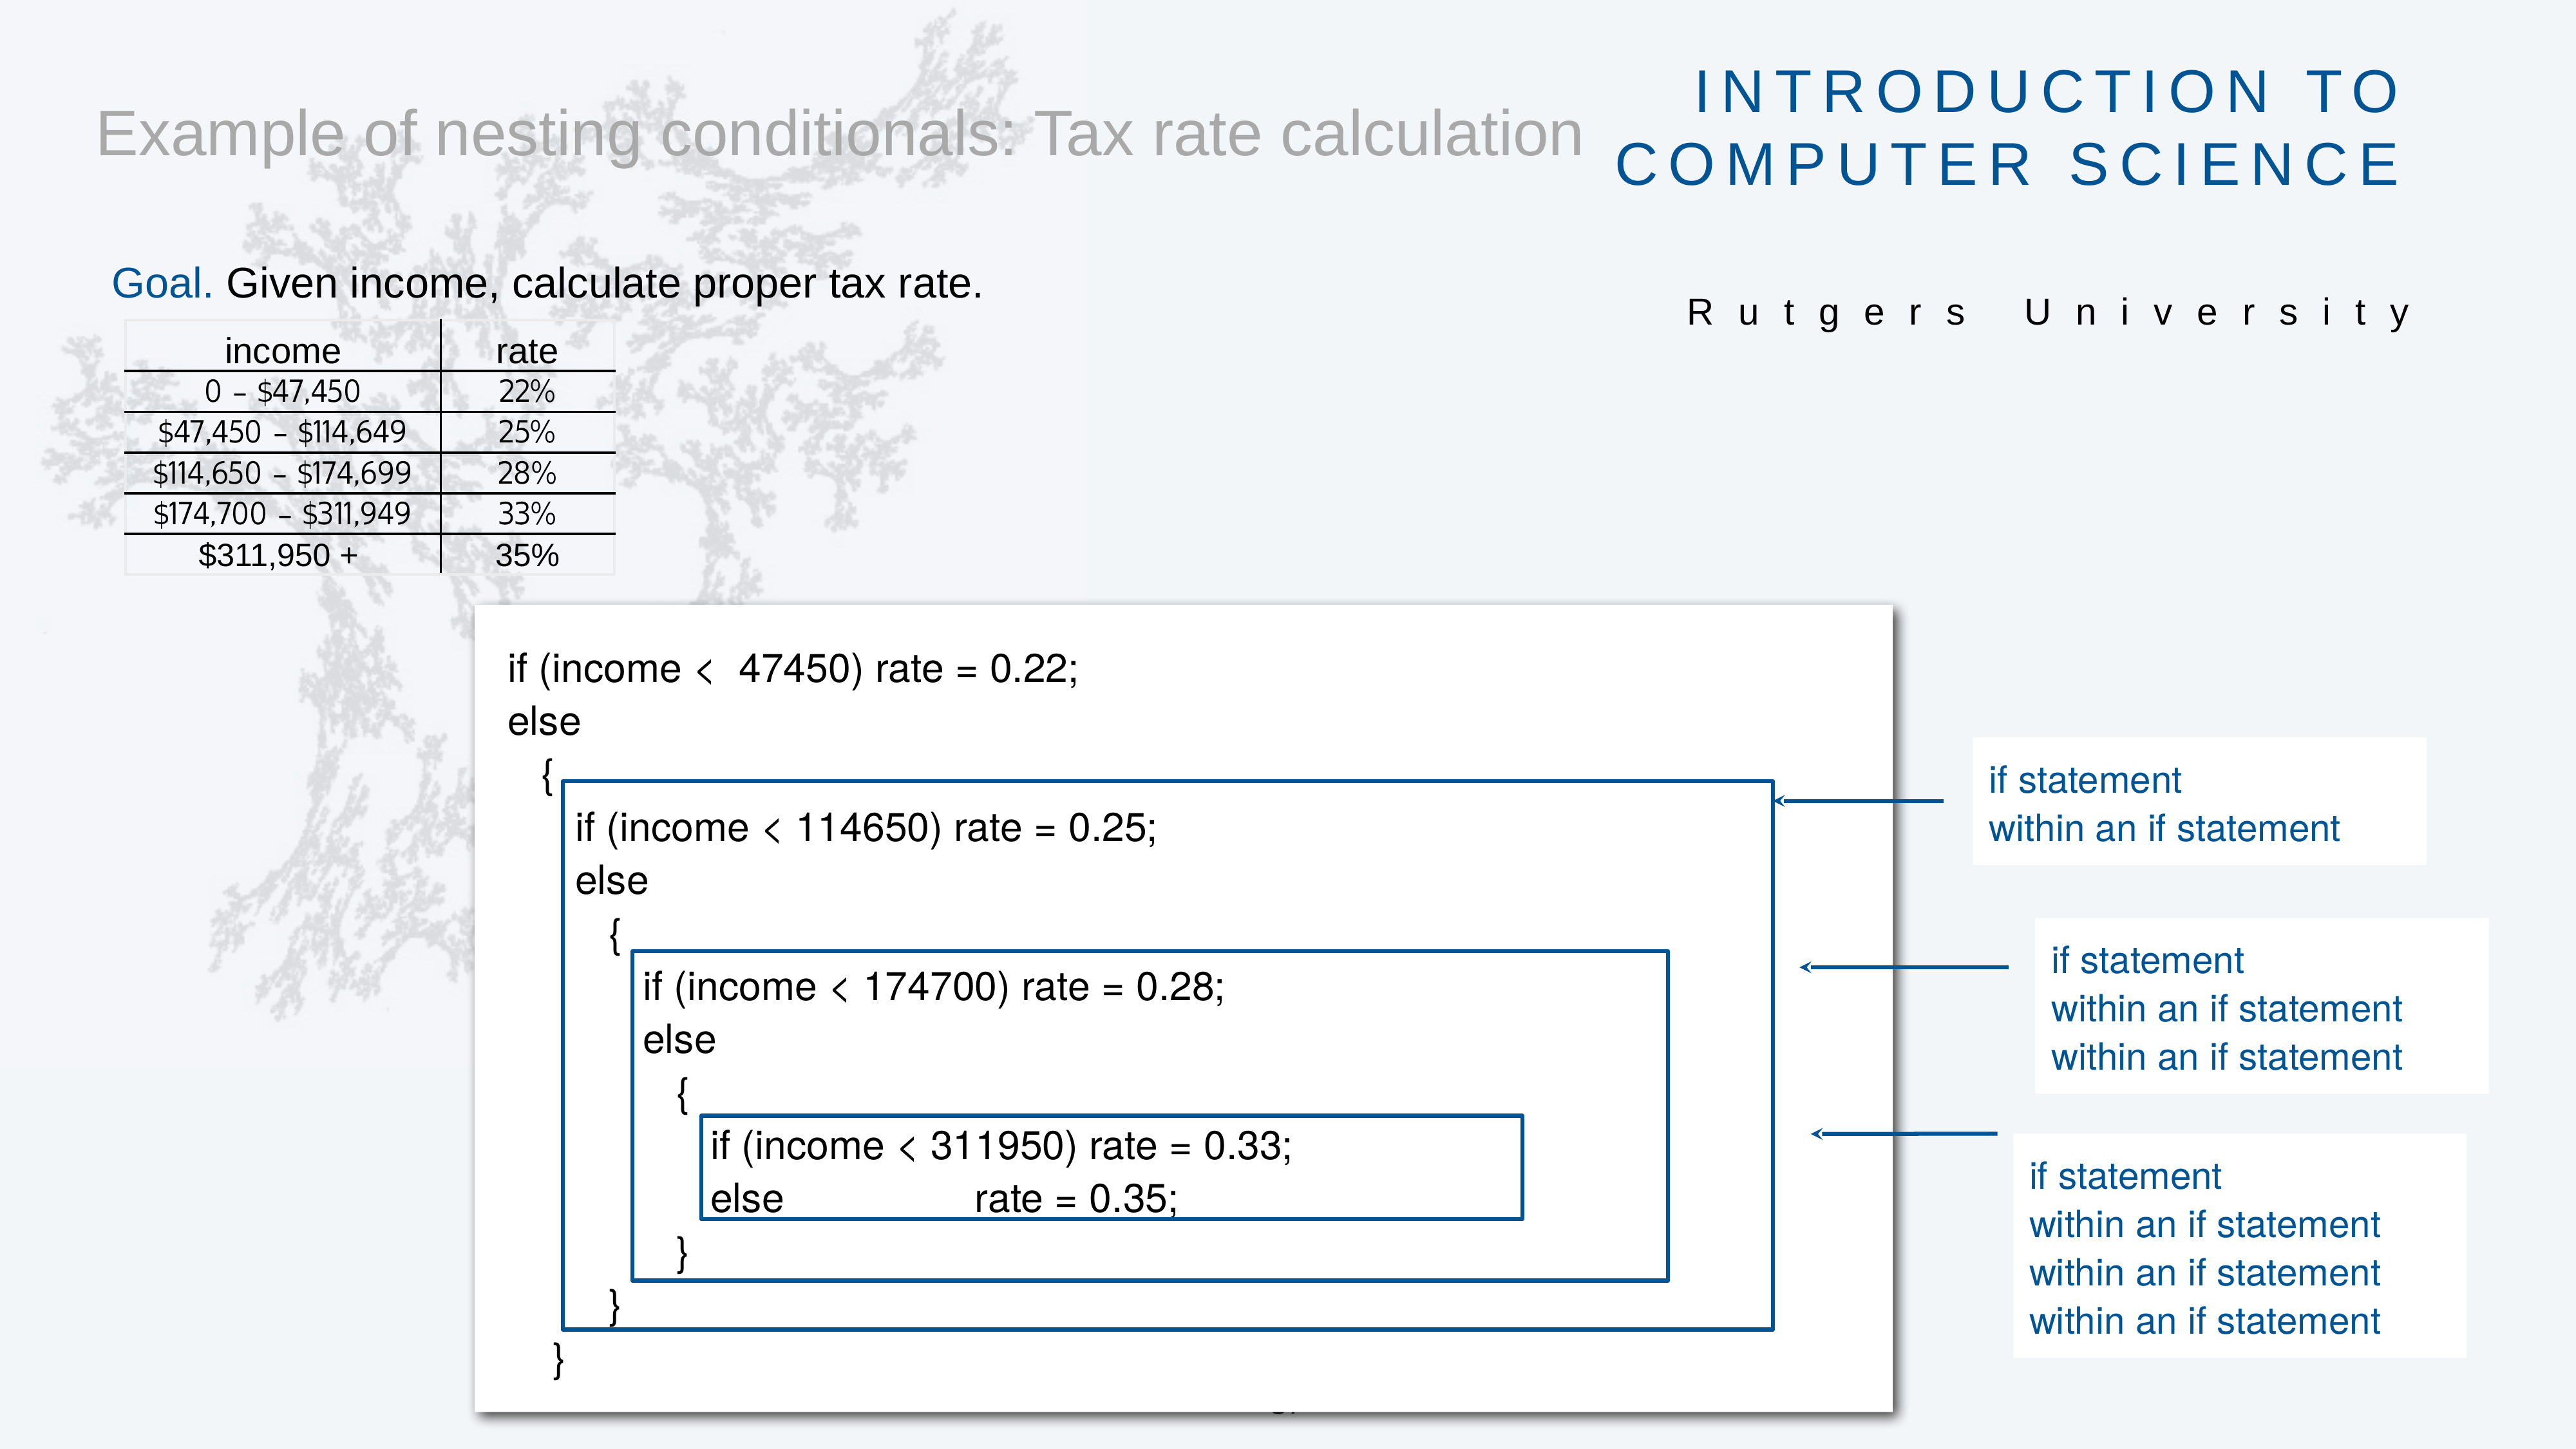

# Example of nesting conditionals: Tax rate calculation
Goal. Given income, calculate proper tax rate.
| income | rate |
| --- | --- |
| 0 – $47,450 | 22% |
| $47,450 – $114,649 | 25% |
| $114,650 – $174,699 | 28% |
| $174,700 – $311,949 | 33% |
| $311,950 + | 35% |
if (income <  47450) rate = 0.22;
else
   {
      if (income < 114650) rate = 0.25;
      else
         {
            if (income < 174700) rate = 0.28;
            else
               {
                  if (income < 311950) rate = 0.33;
                  else                 rate = 0.35;
               }
         }
    }
if statement
within an if statement

if statement
within an if statement
within an if statement

if statement
within an if statement
within an if statement
within an if statement
37